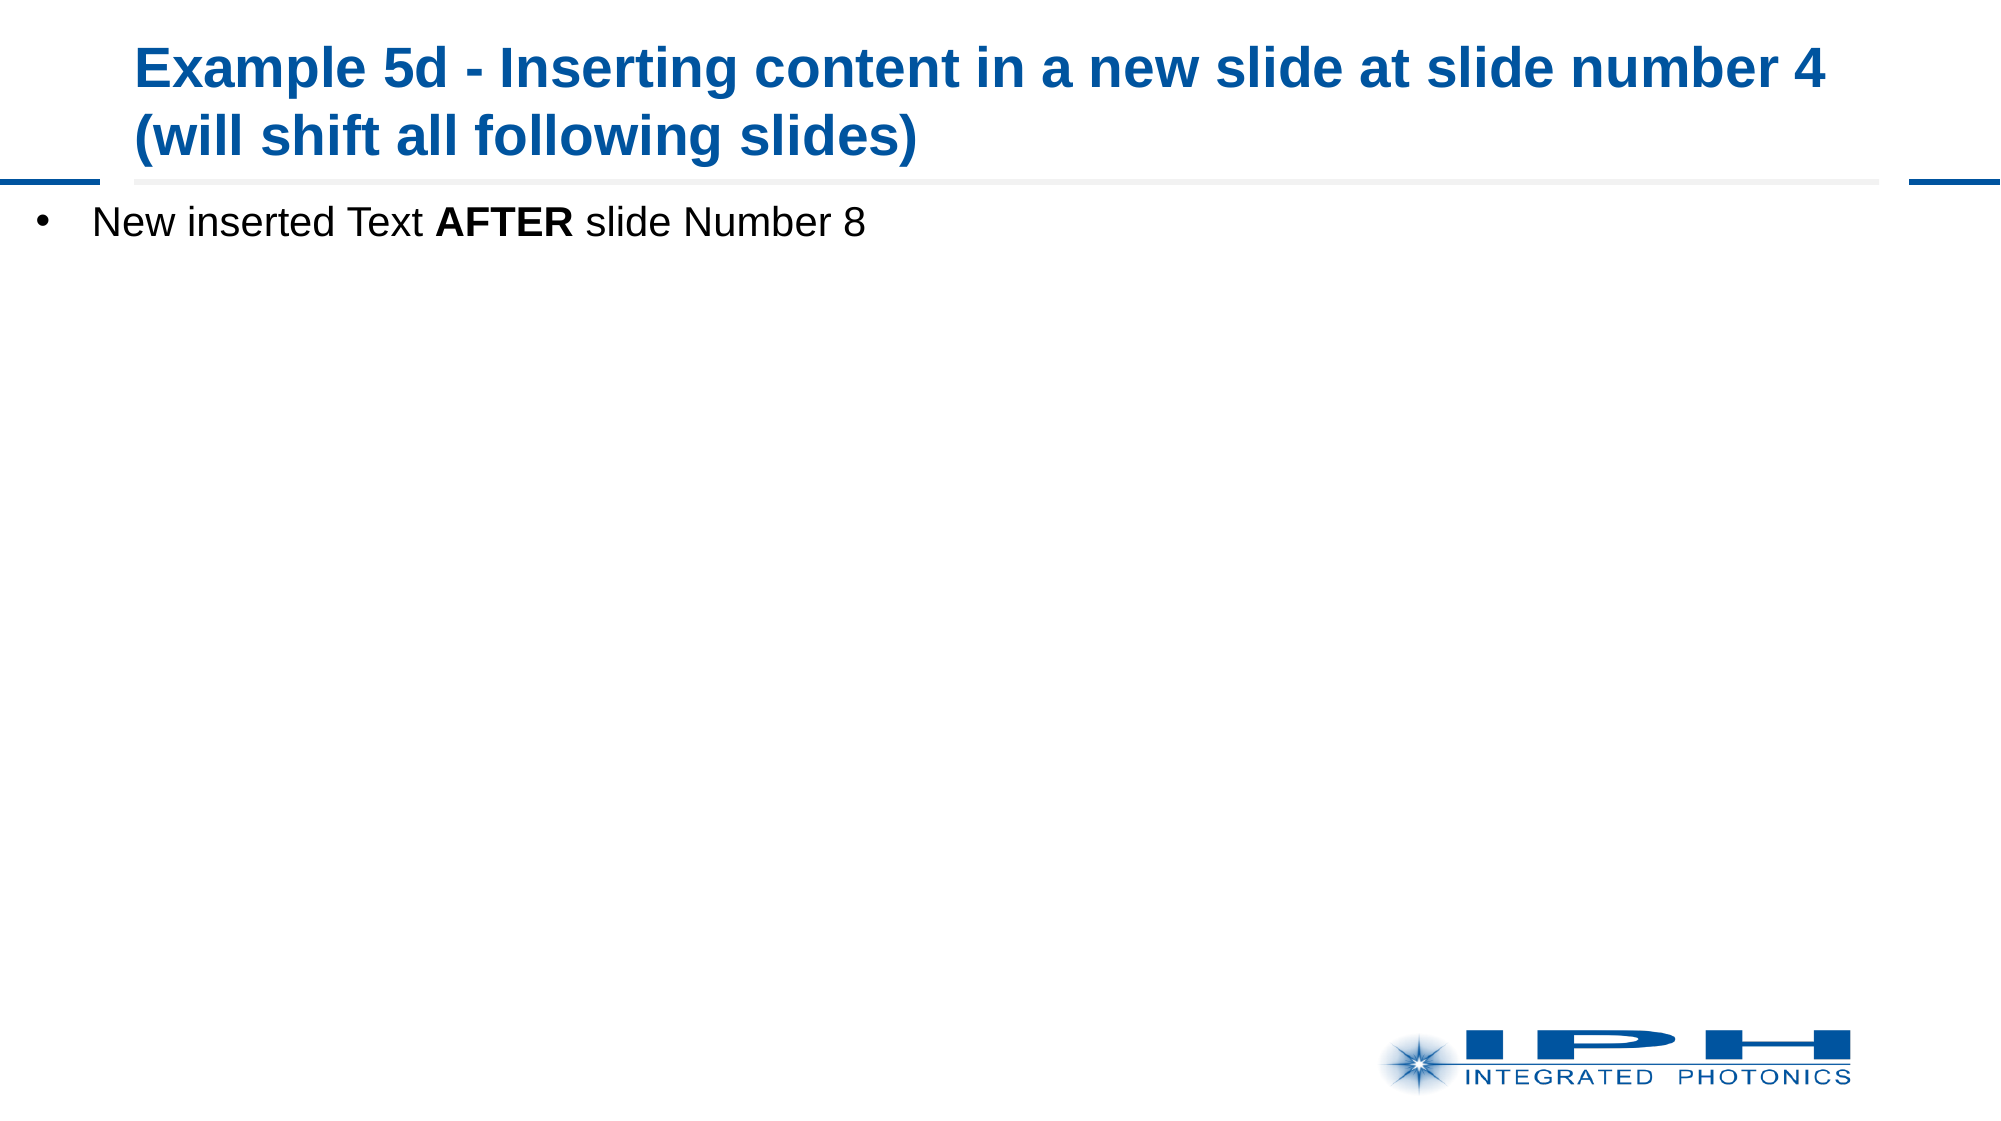

# Example 5d - Inserting content in a new slide at slide number 4 (will shift all following slides)
New inserted Text AFTER slide Number 8